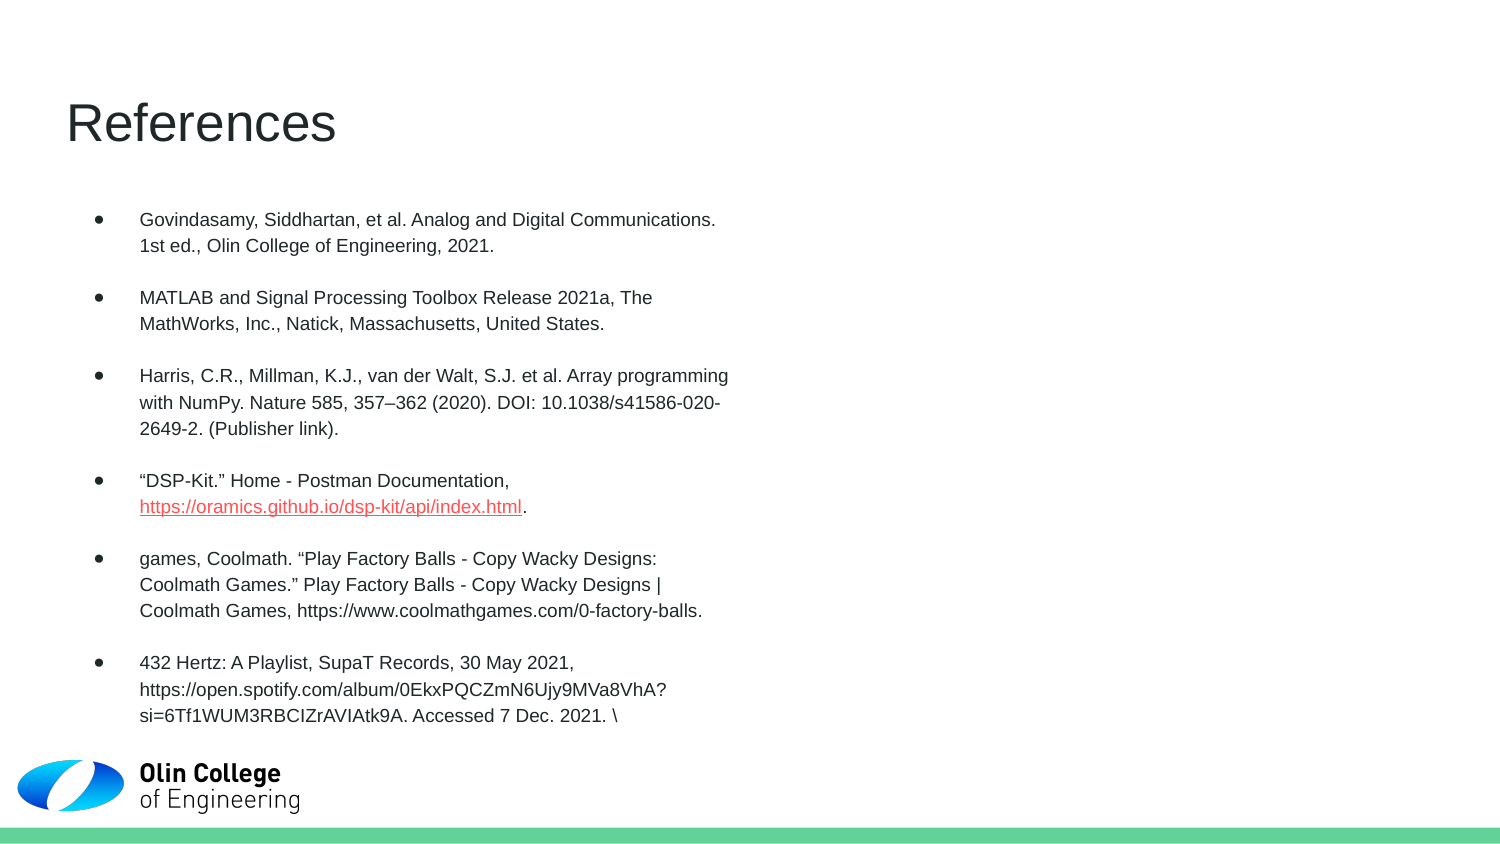

# References
Govindasamy, Siddhartan, et al. Analog and Digital Communications. 1st ed., Olin College of Engineering, 2021.

MATLAB and Signal Processing Toolbox Release 2021a, The MathWorks, Inc., Natick, Massachusetts, United States.

Harris, C.R., Millman, K.J., van der Walt, S.J. et al. Array programming with NumPy. Nature 585, 357–362 (2020). DOI: 10.1038/s41586-020-2649-2. (Publisher link).

“DSP-Kit.” Home - Postman Documentation, https://oramics.github.io/dsp-kit/api/index.html.

games, Coolmath. “Play Factory Balls - Copy Wacky Designs: Coolmath Games.” Play Factory Balls - Copy Wacky Designs | Coolmath Games, https://www.coolmathgames.com/0-factory-balls.

432 Hertz: A Playlist, SupaT Records, 30 May 2021, https://open.spotify.com/album/0EkxPQCZmN6Ujy9MVa8VhA?si=6Tf1WUM3RBCIZrAVIAtk9A. Accessed 7 Dec. 2021. \